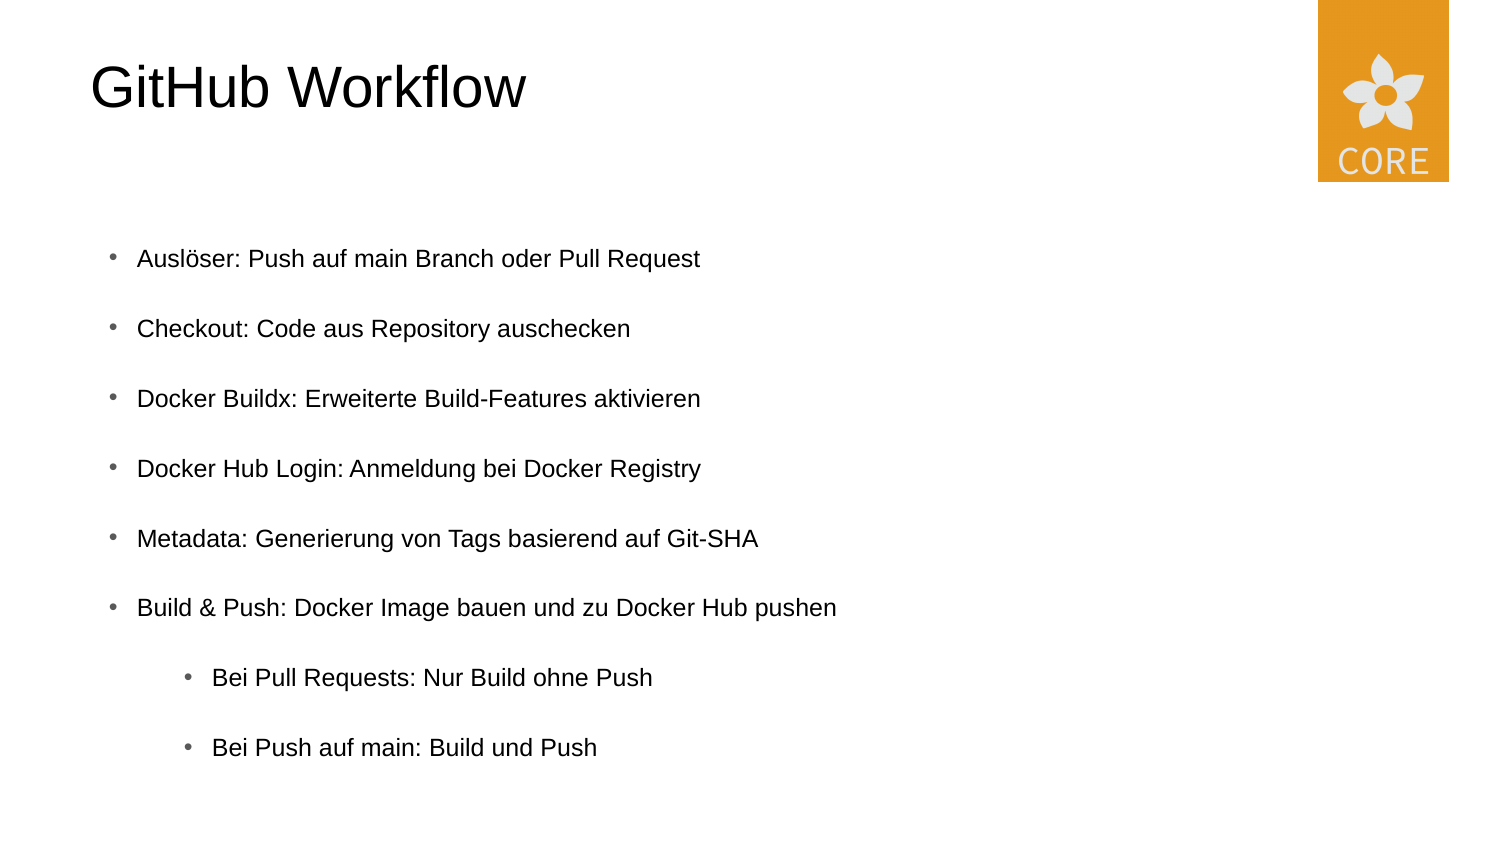

# GitHub Workflow
Auslöser: Push auf main Branch oder Pull Request
Checkout: Code aus Repository auschecken
Docker Buildx: Erweiterte Build-Features aktivieren
Docker Hub Login: Anmeldung bei Docker Registry
Metadata: Generierung von Tags basierend auf Git-SHA
Build & Push: Docker Image bauen und zu Docker Hub pushen
Bei Pull Requests: Nur Build ohne Push
Bei Push auf main: Build und Push